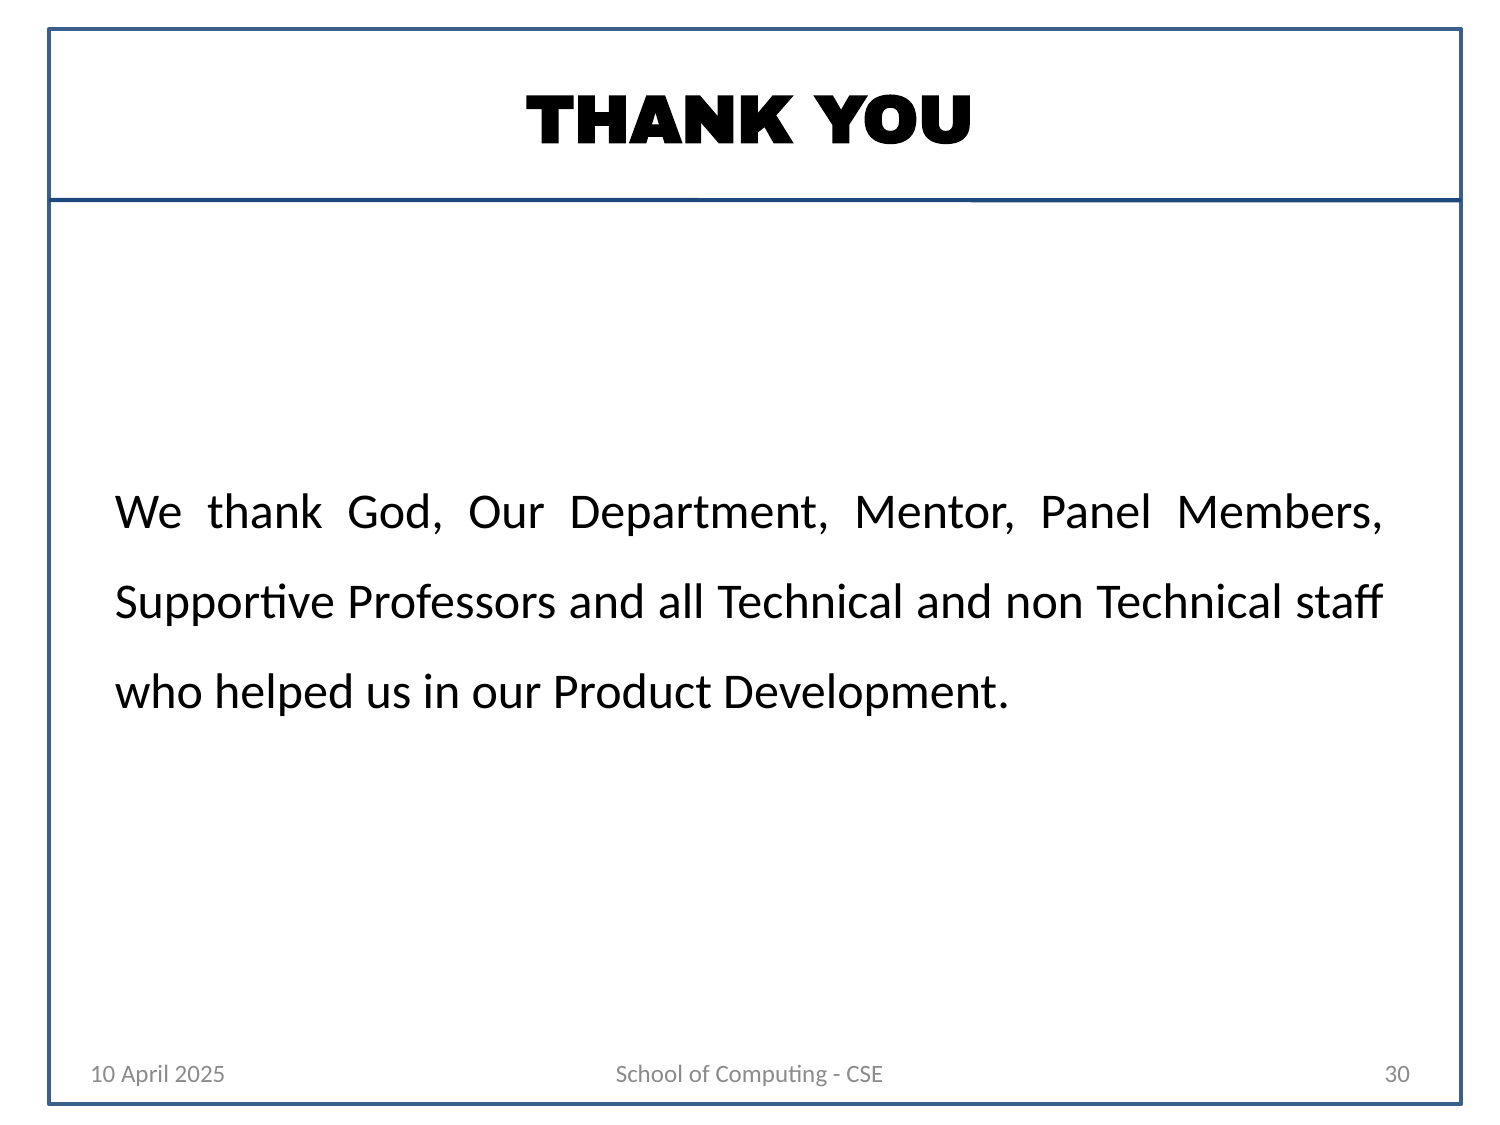

# THANK YOU
We thank God, Our Department, Mentor, Panel Members, Supportive Professors and all Technical and non Technical staff who helped us in our Product Development.
10 April 2025
School of Computing - CSE
30